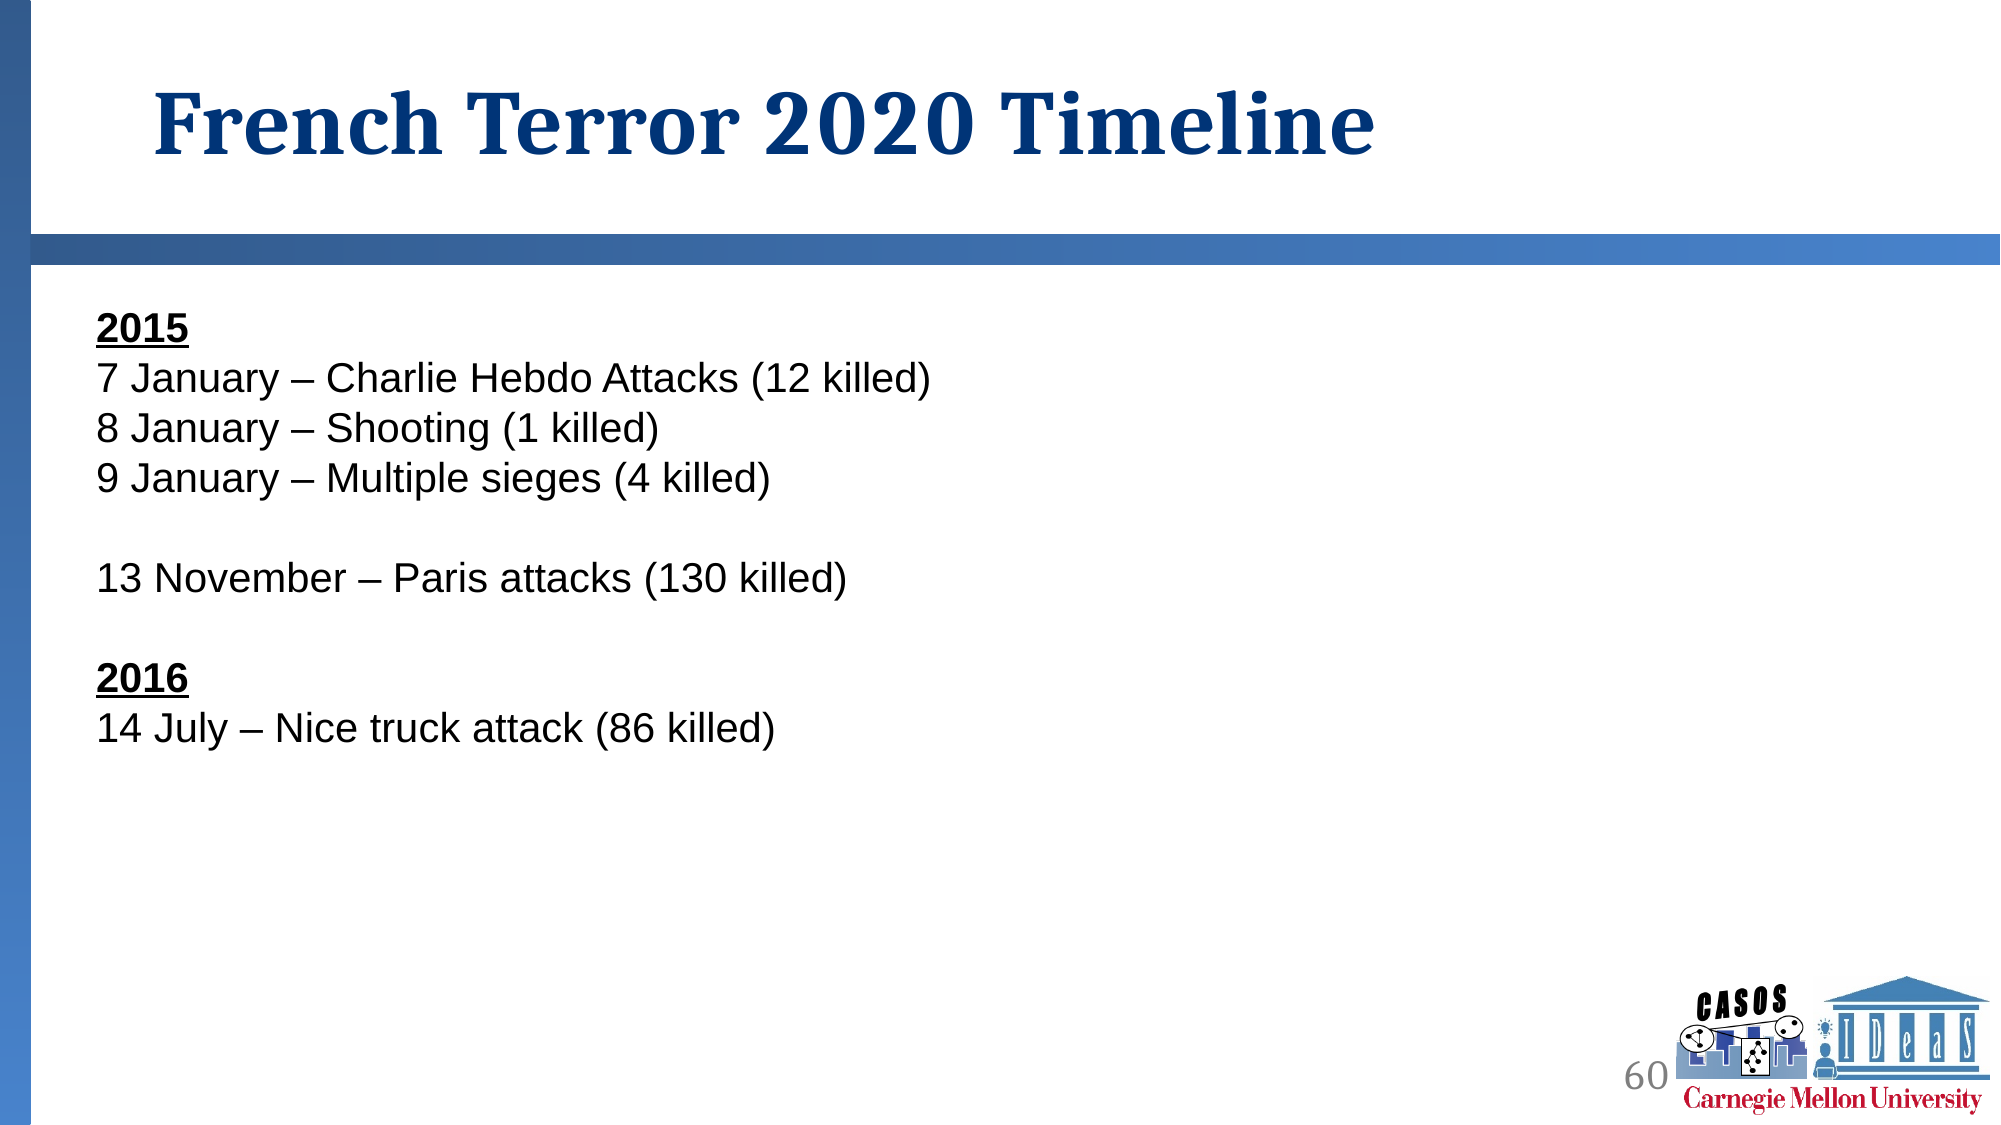

# French Terror 2020 Timeline

2015
7 January – Charlie Hebdo Attacks (12 killed)
8 January – Shooting (1 killed)
9 January – Multiple sieges (4 killed)

13 November – Paris attacks (130 killed)

2016
14 July – Nice truck attack (86 killed)

60